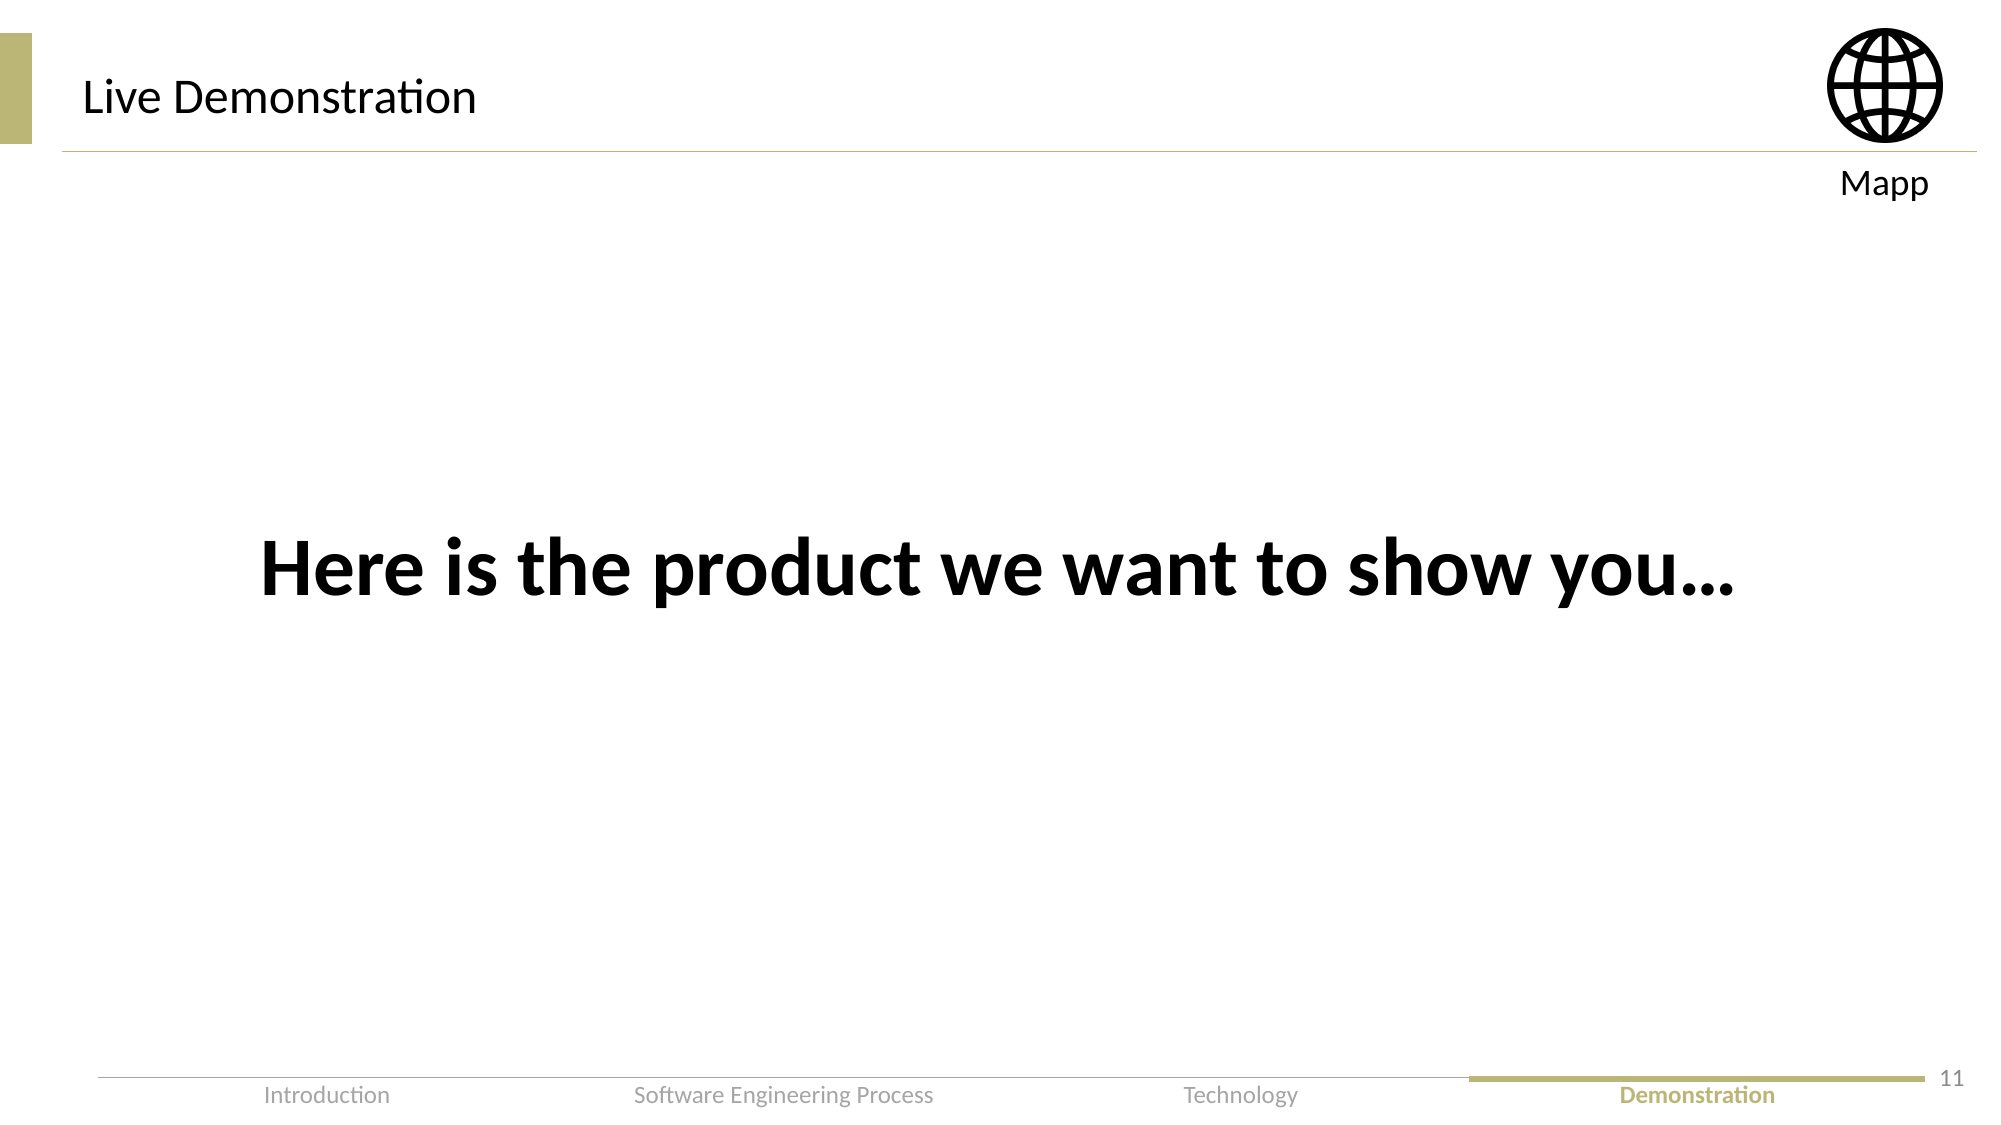

# Live Demonstration
Here is the product we want to show you…
11